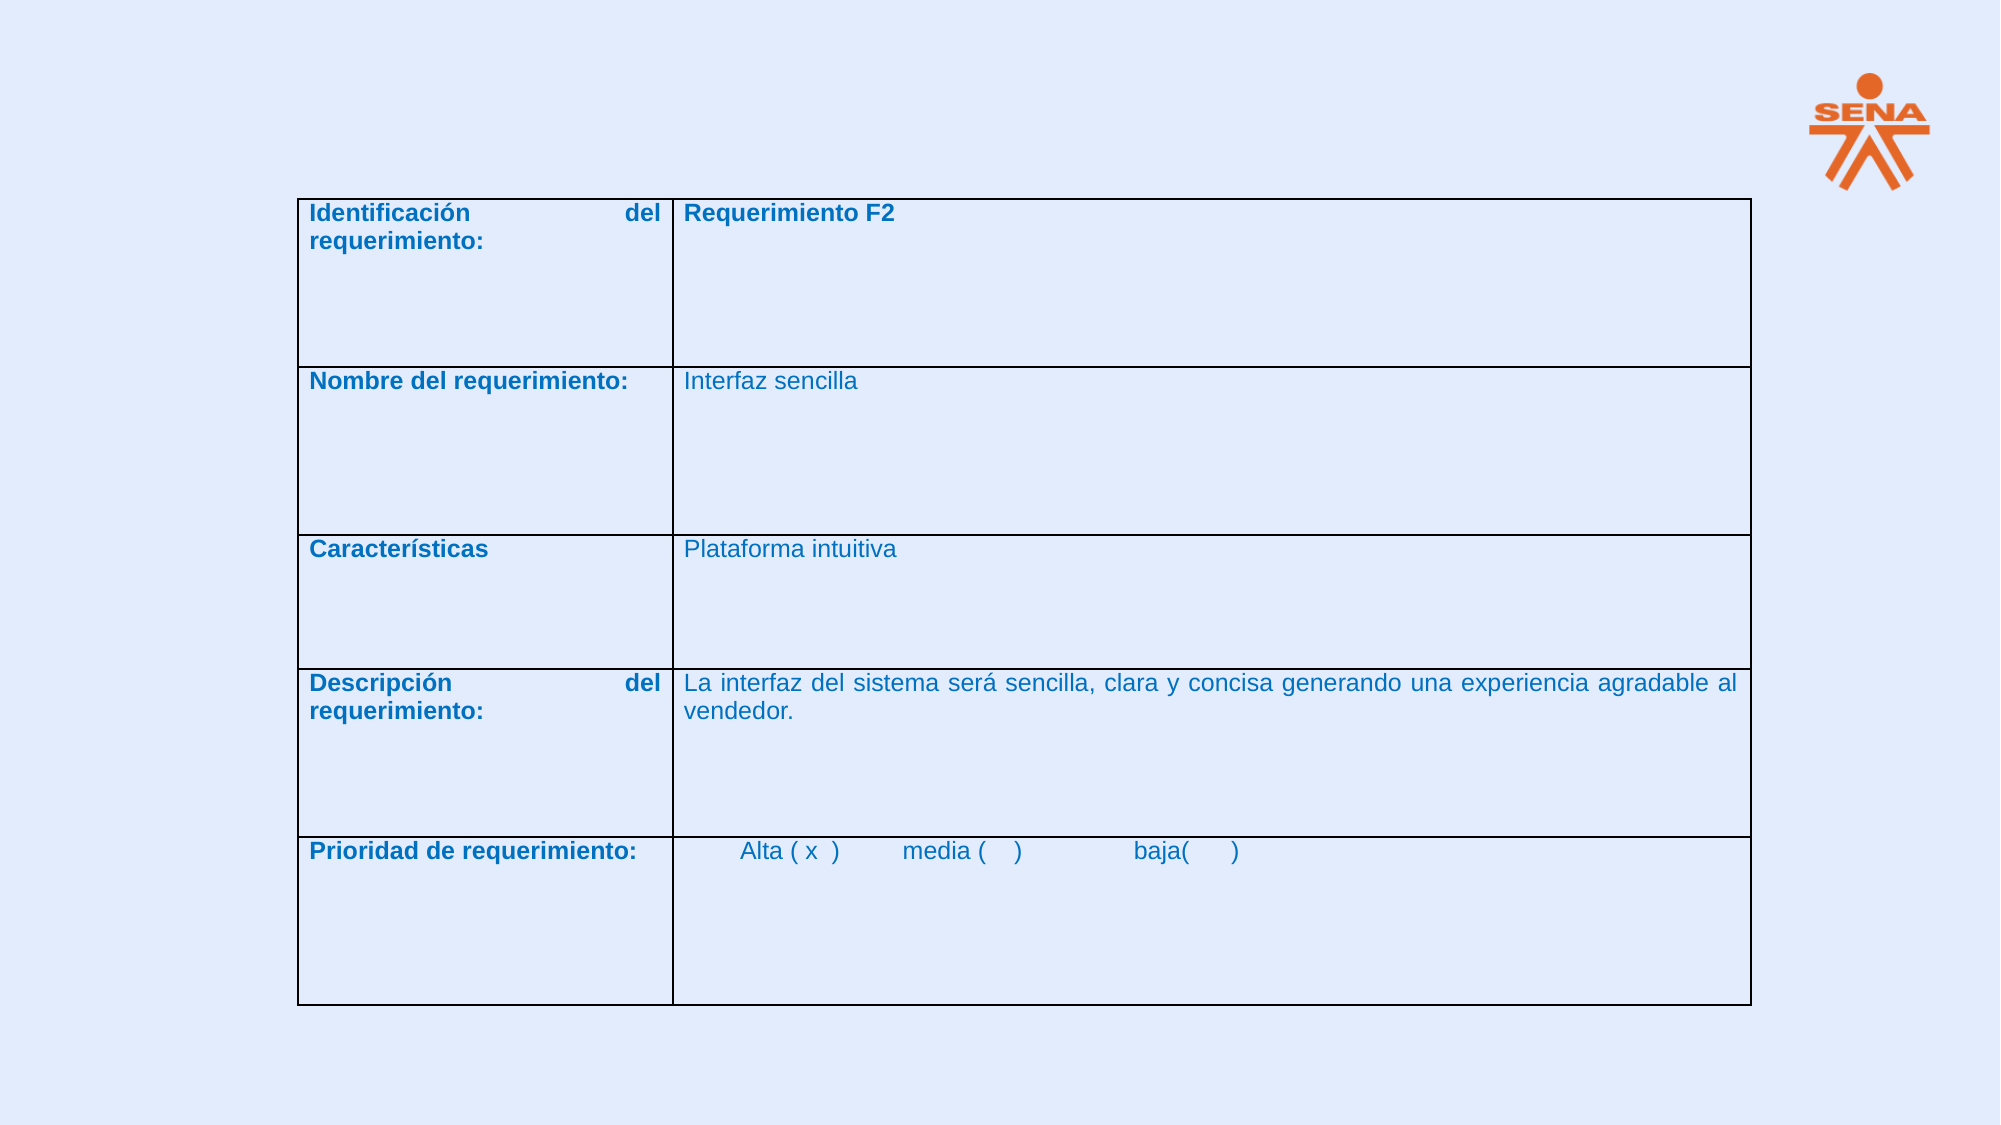

| Identificación del requerimiento: | Requerimiento F2 |
| --- | --- |
| Nombre del requerimiento: | Interfaz sencilla |
| Características | Plataforma intuitiva |
| Descripción del requerimiento: | La interfaz del sistema será sencilla, clara y concisa generando una experiencia agradable al vendedor. |
| Prioridad de requerimiento: | Alta ( x ) media ( ) baja( ) |